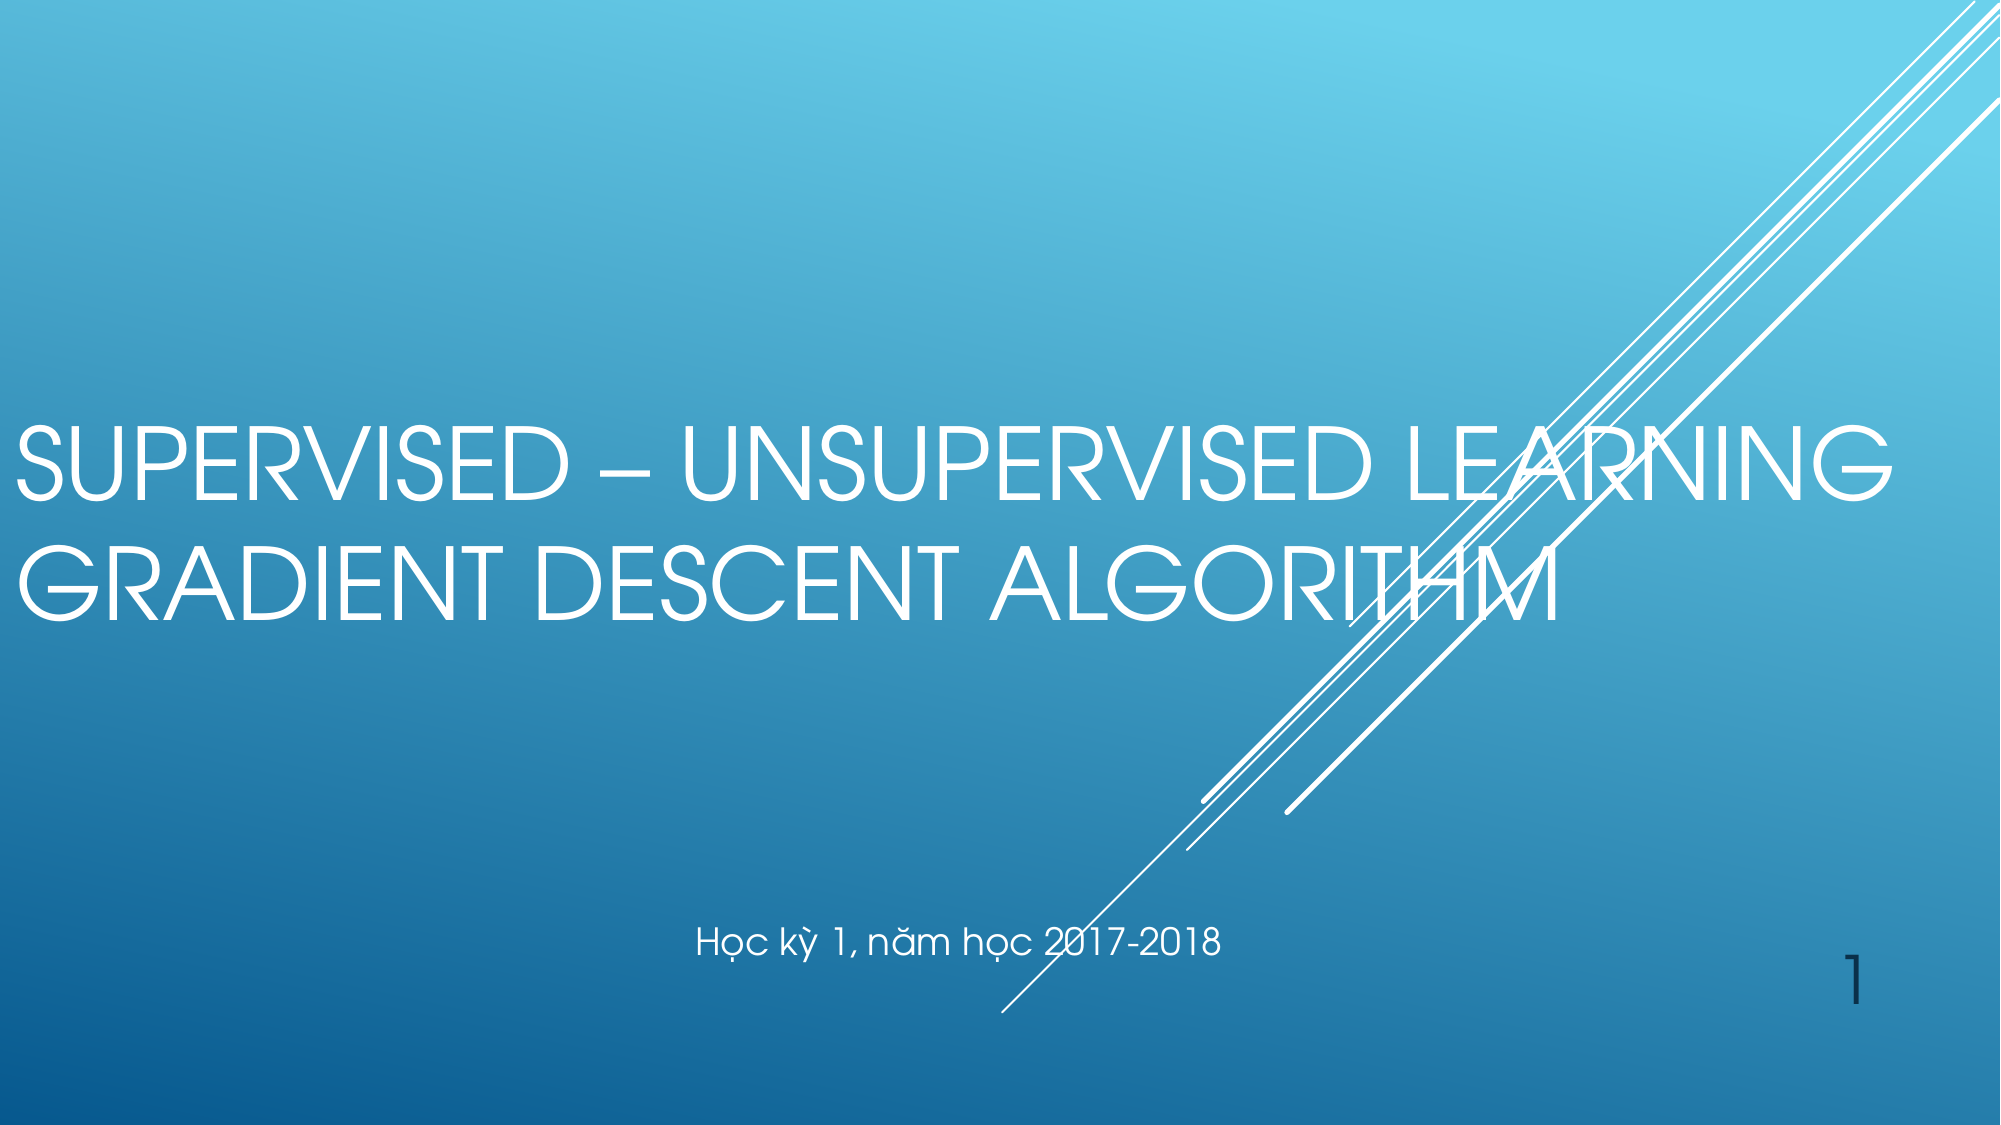

# Supervised – Unsupervised learning Gradient descent algorithm
Học kỳ 1, năm học 2017-2018
1